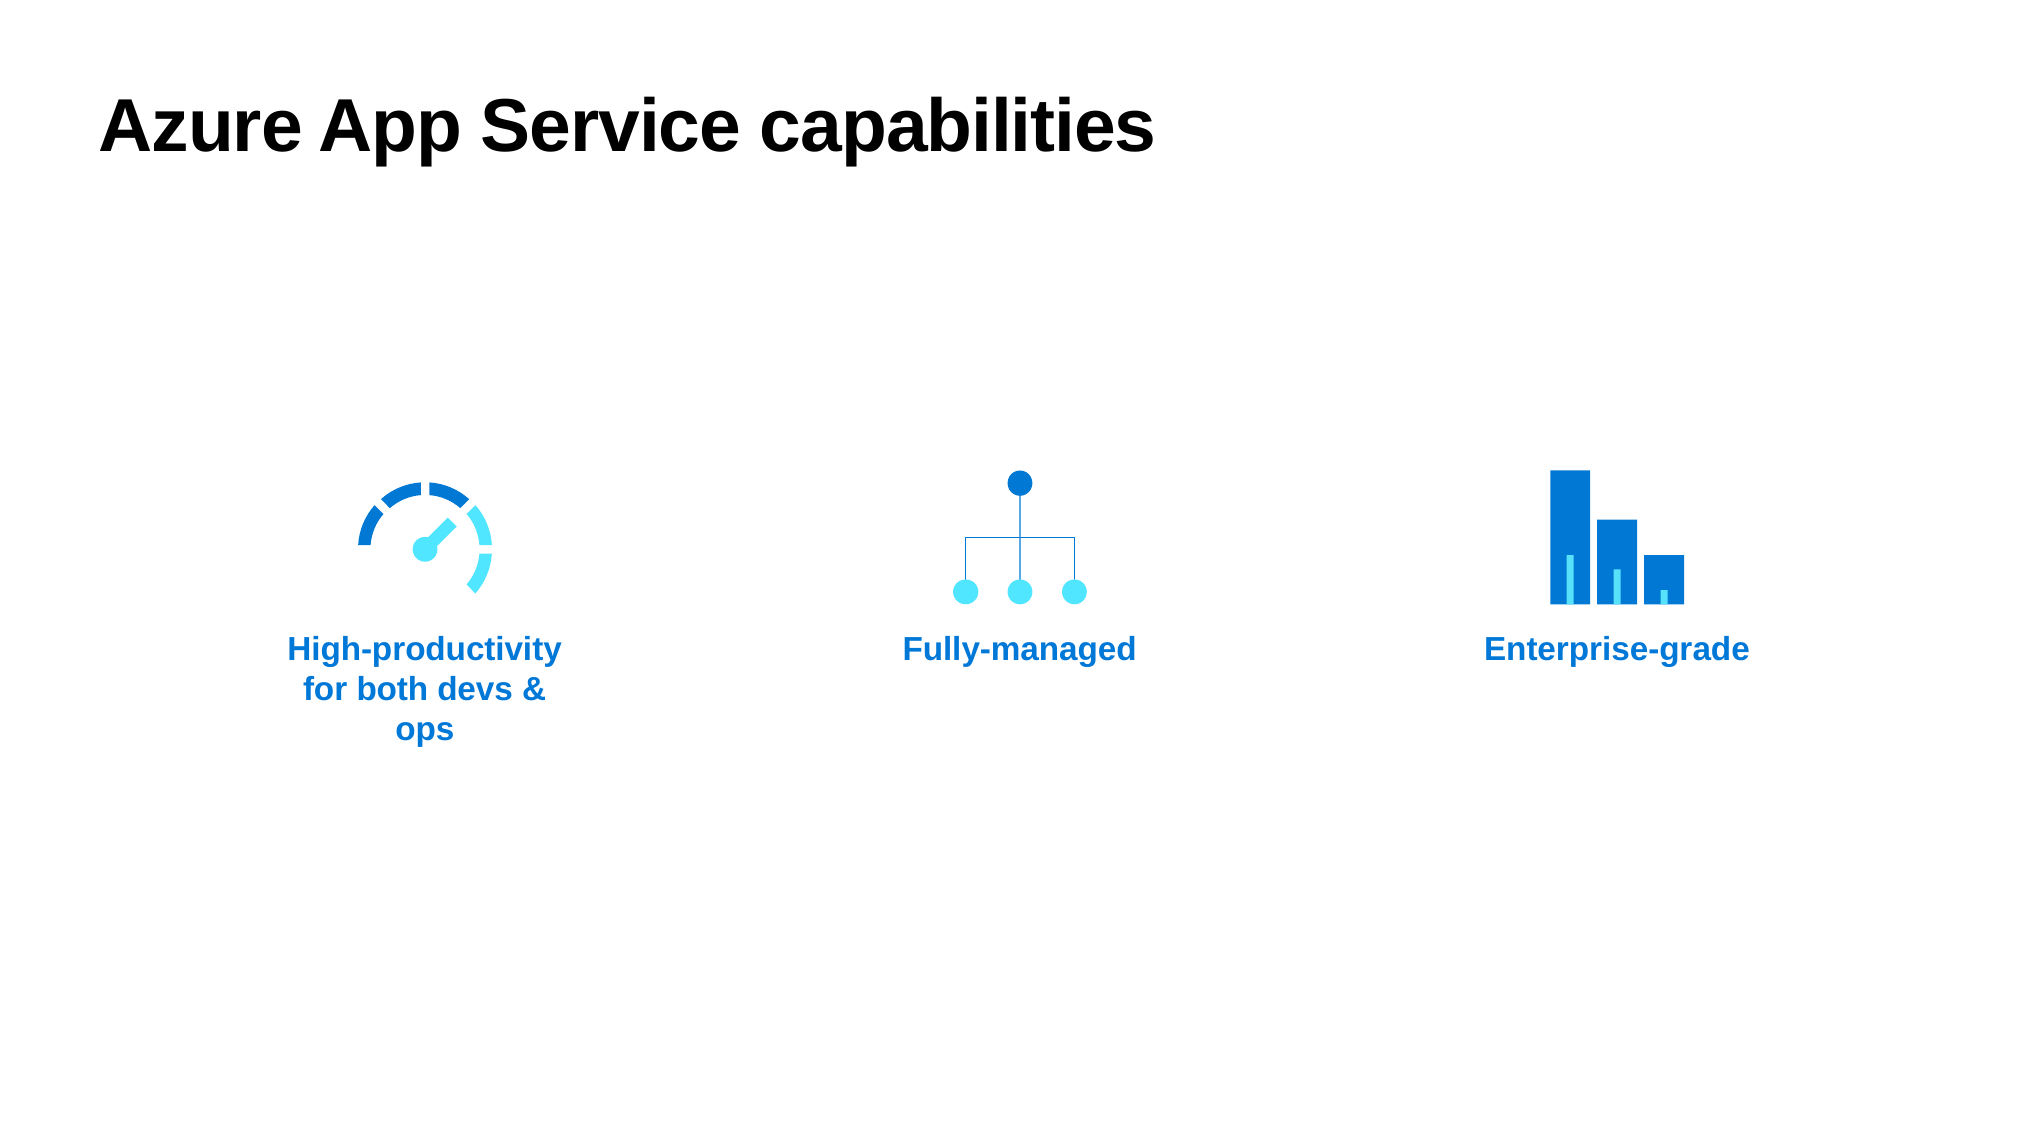

# Azure App Service capabilities

High-productivity for both devs & ops
Fully-managed
Enterprise-grade